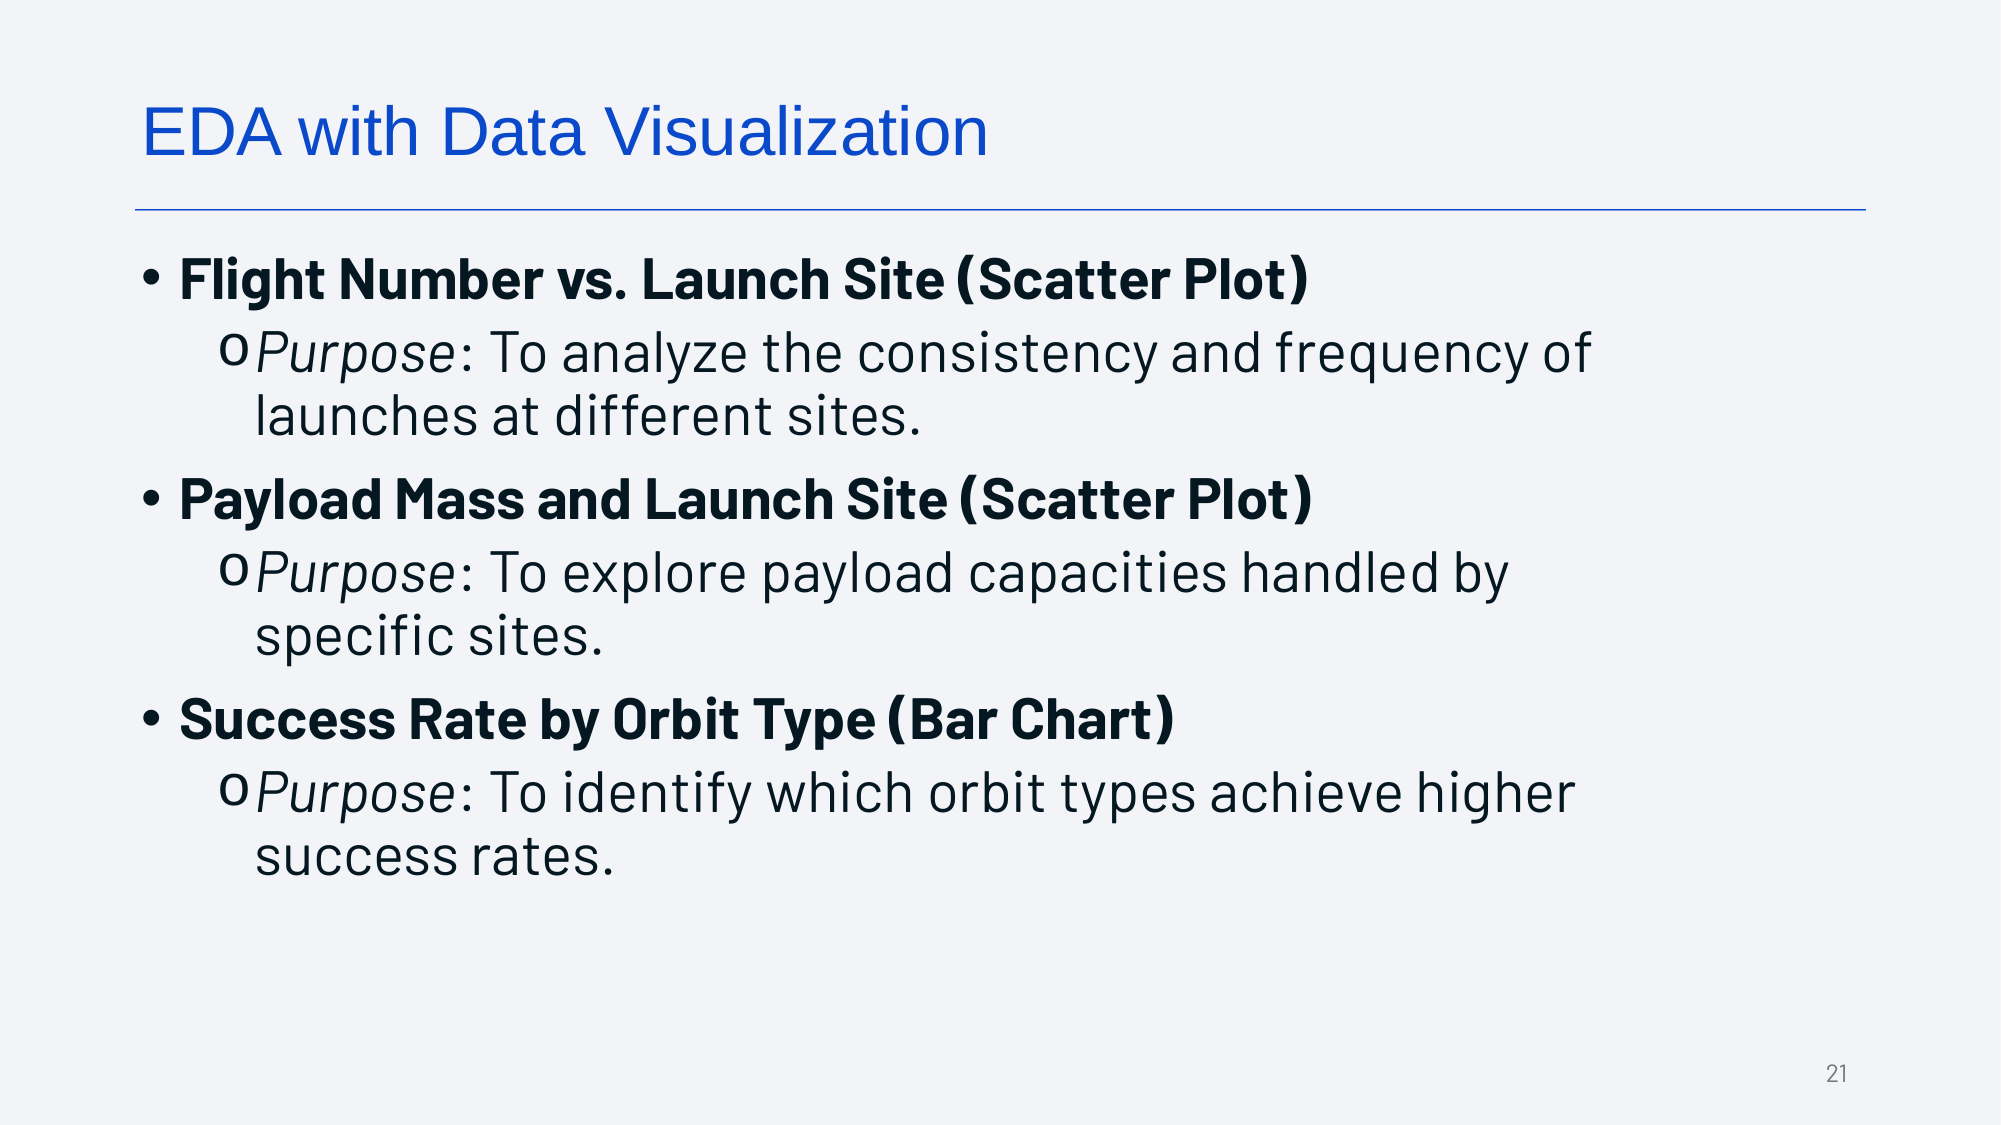

EDA with Data Visualization
Flight Number vs. Launch Site (Scatter Plot)
Purpose: To analyze the consistency and frequency of launches at different sites.
Payload Mass and Launch Site (Scatter Plot)
Purpose: To explore payload capacities handled by specific sites.
Success Rate by Orbit Type (Bar Chart)
Purpose: To identify which orbit types achieve higher success rates.

21